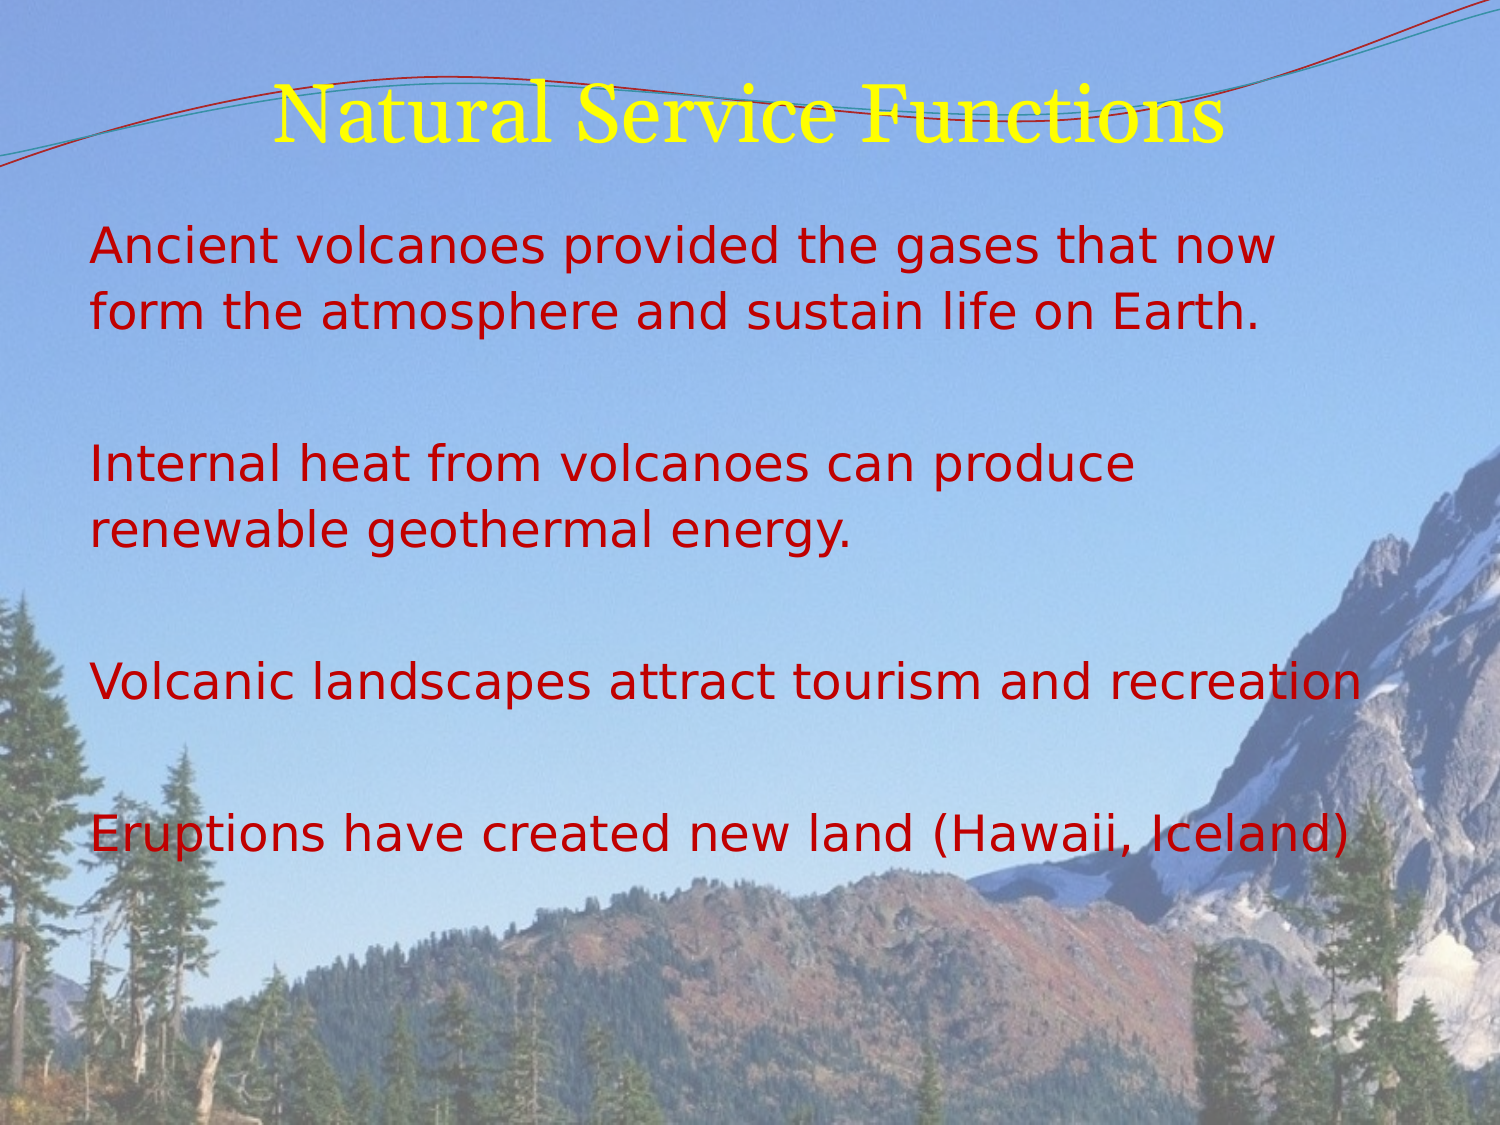

# Natural Service Functions
Ancient volcanoes provided the gases that now form the atmosphere and sustain life on Earth.

Internal heat from volcanoes can produce renewable geothermal energy.

Volcanic landscapes attract tourism and recreation

Eruptions have created new land (Hawaii, Iceland)